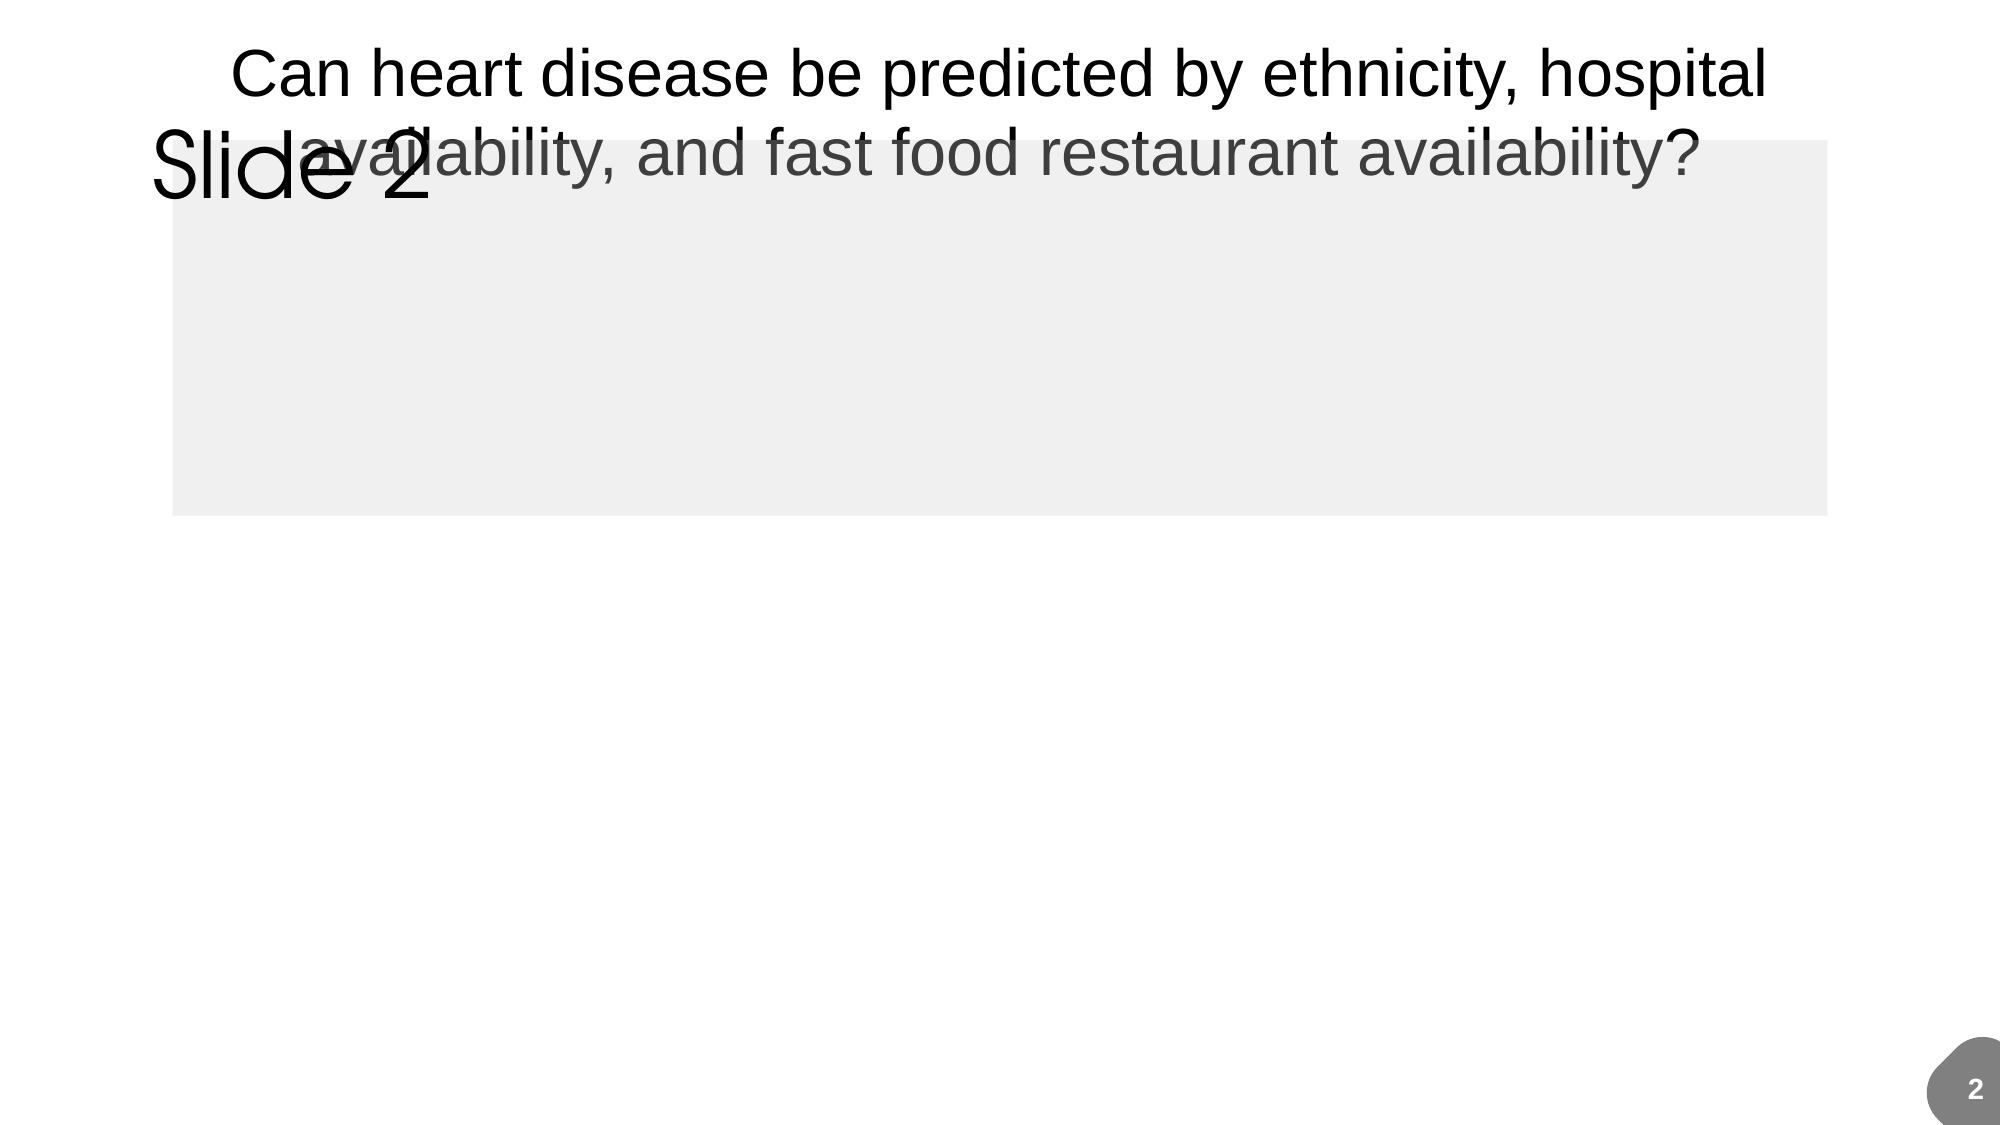

Can heart disease be predicted by ethnicity, hospital availability, and fast food restaurant availability?
# Slide 2

2